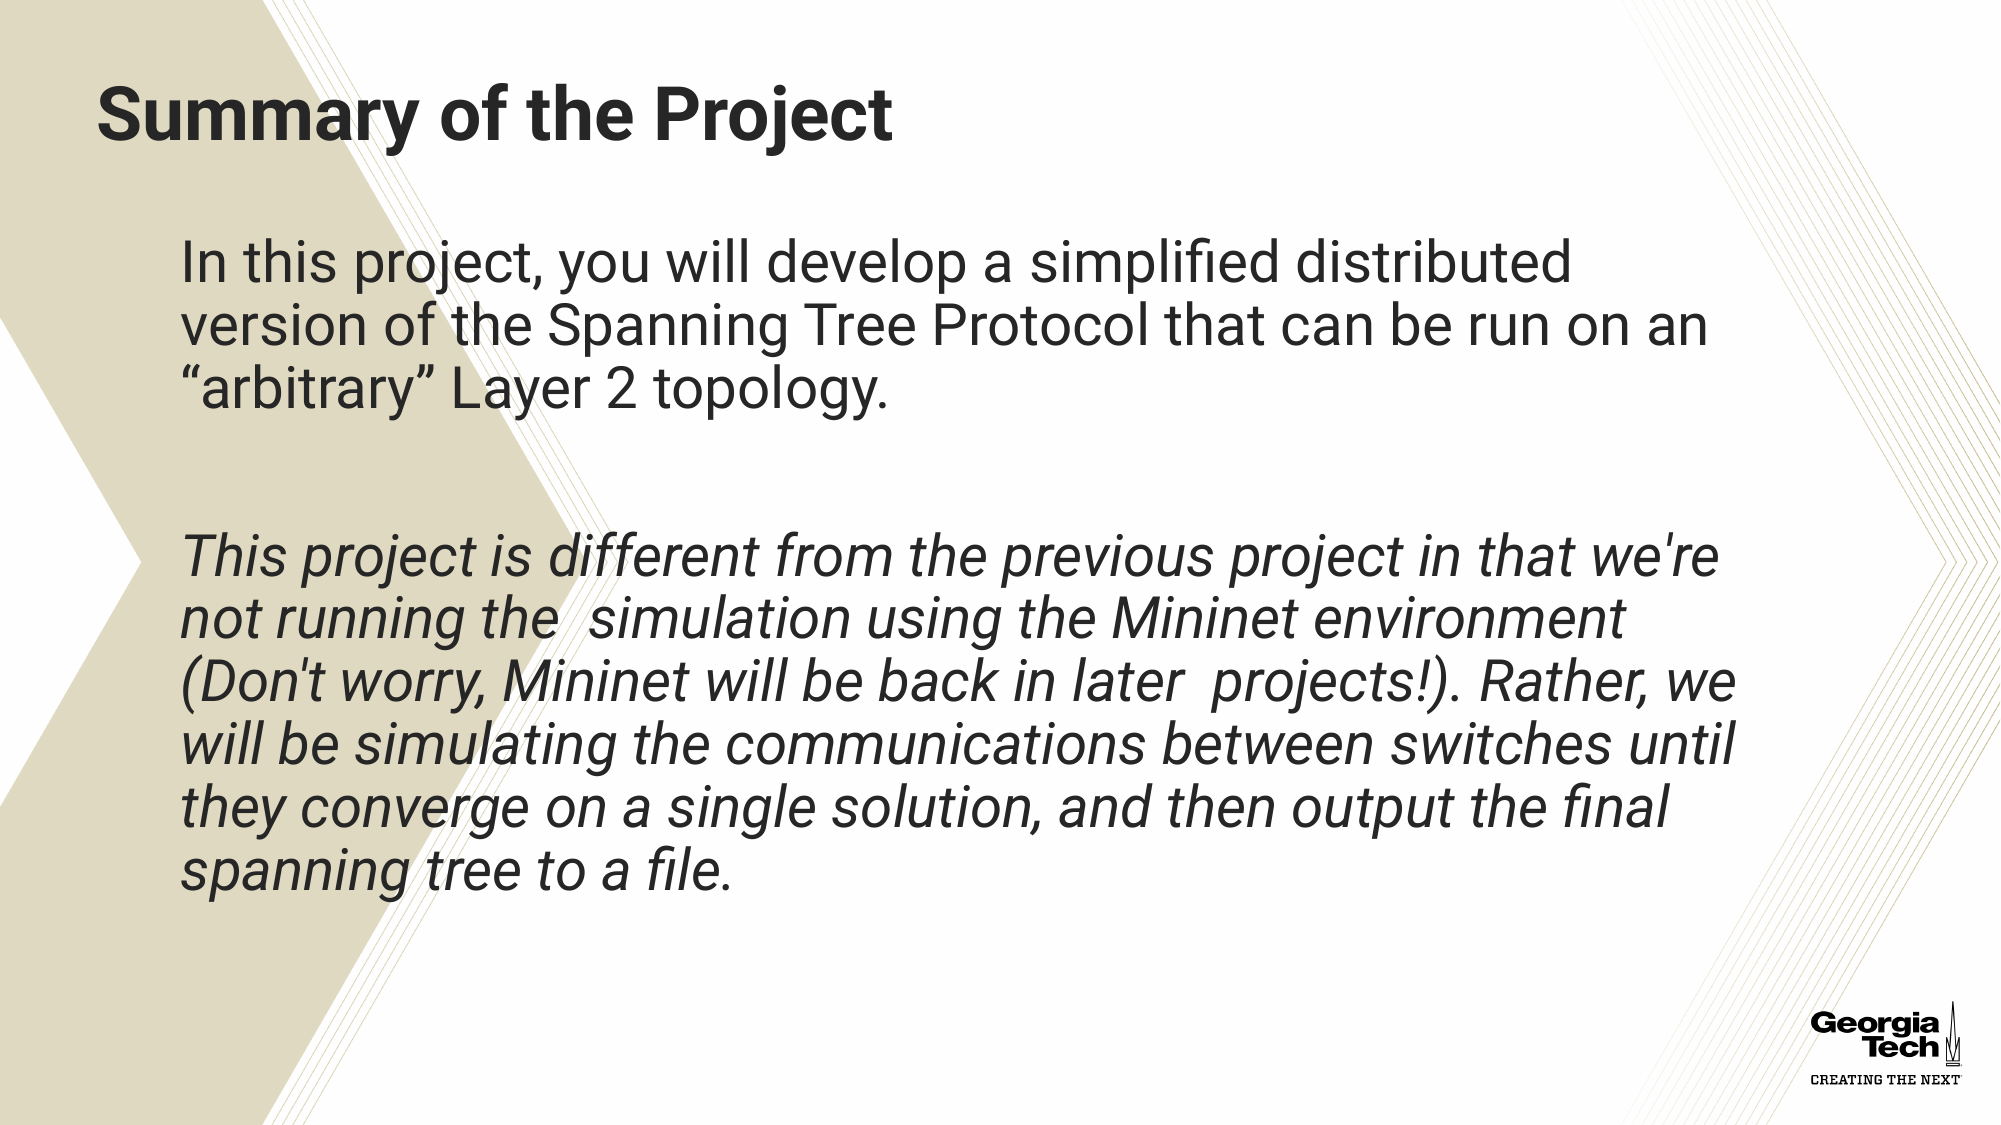

# Summary of the Project
In this project, you will develop a simplified distributed version of the Spanning Tree Protocol that can be run on an “arbitrary” Layer 2 topology.

This project is different from the previous project in that we're not running the  simulation using the Mininet environment (Don't worry, Mininet will be back in later  projects!). Rather, we will be simulating the communications between switches until they converge on a single solution, and then output the final spanning tree to a file.